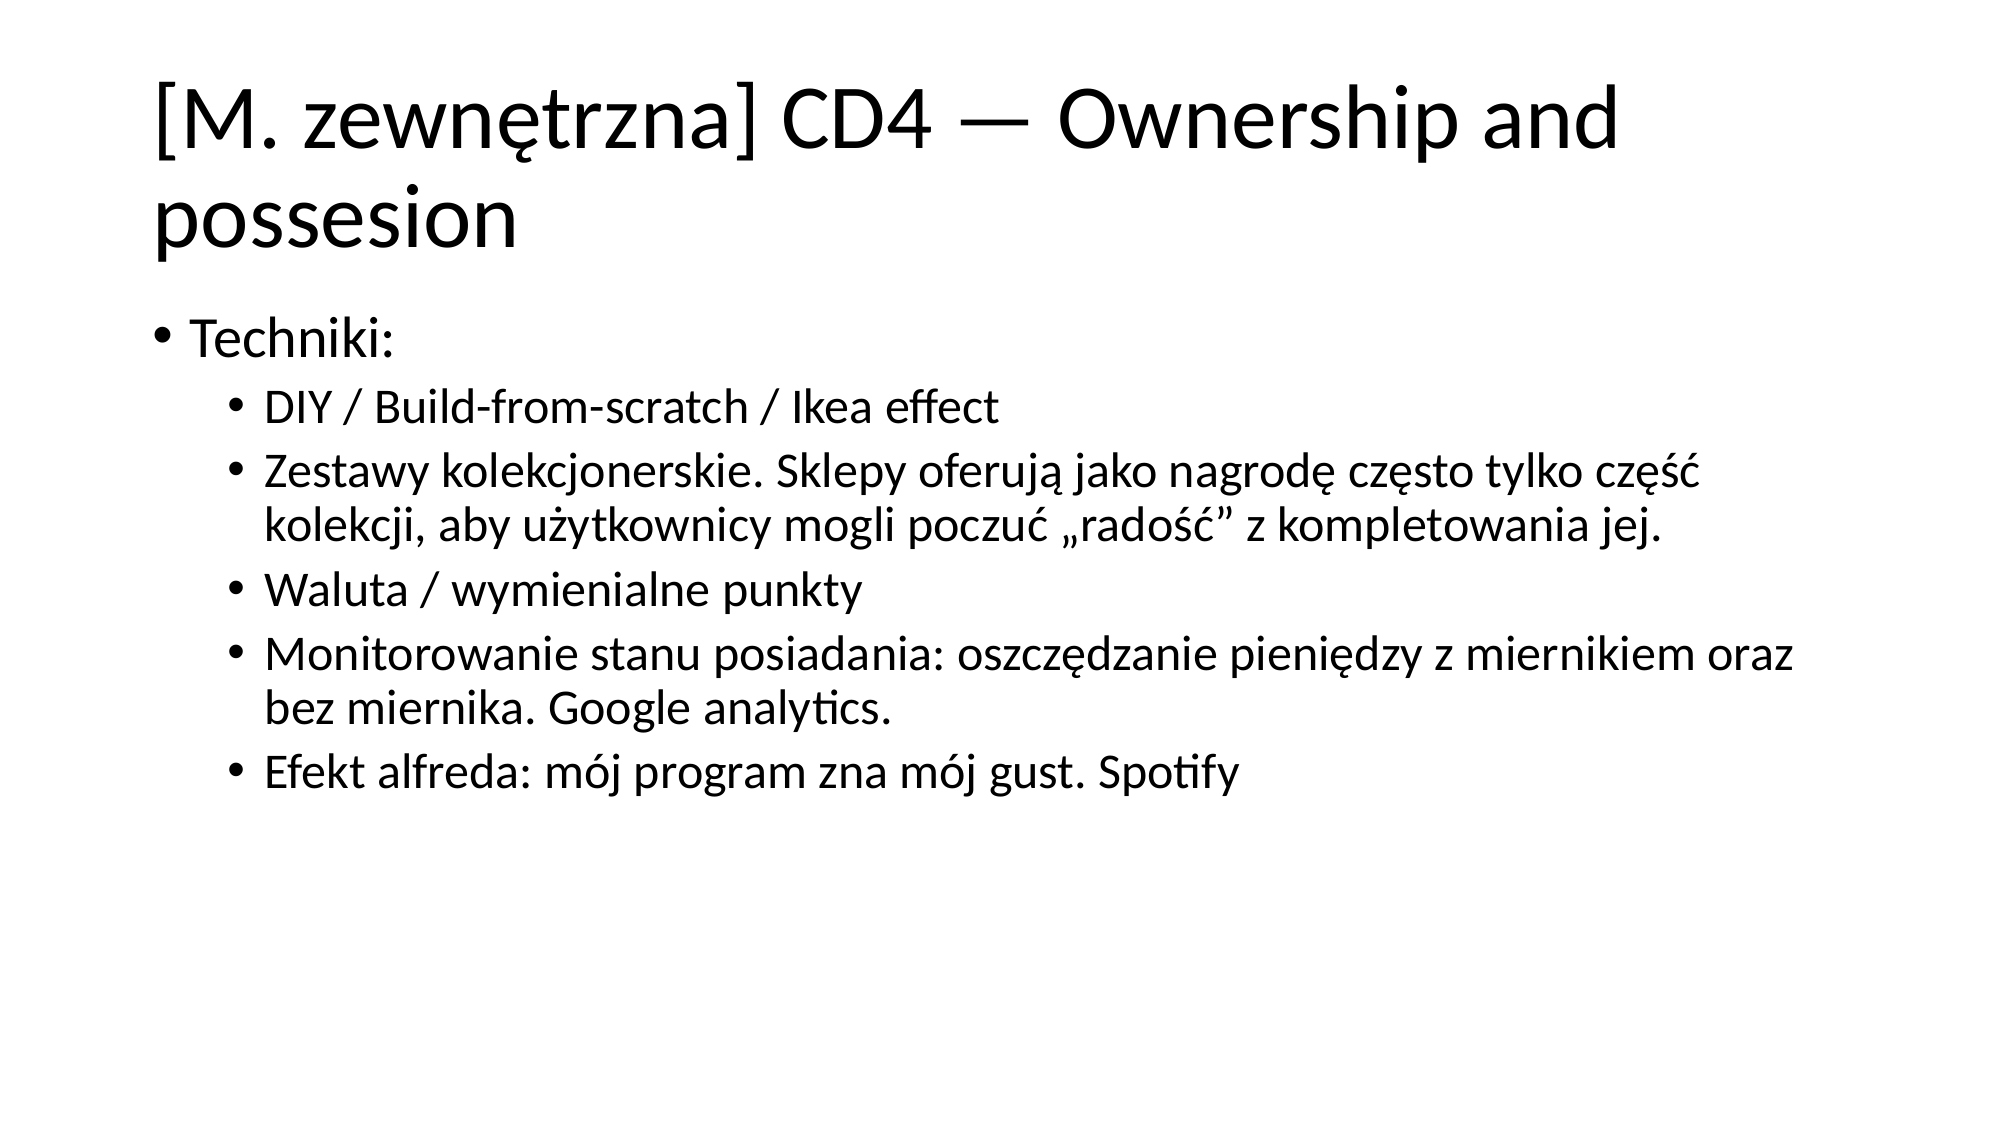

# [M. zewnętrzna] CD4 — Ownership and possesion
Techniki:
DIY / Build-from-scratch / Ikea effect
Zestawy kolekcjonerskie. Sklepy oferują jako nagrodę często tylko część kolekcji, aby użytkownicy mogli poczuć „radość” z kompletowania jej.
Waluta / wymienialne punkty
Monitorowanie stanu posiadania: oszczędzanie pieniędzy z miernikiem oraz bez miernika. Google analytics.
Efekt alfreda: mój program zna mój gust. Spotify